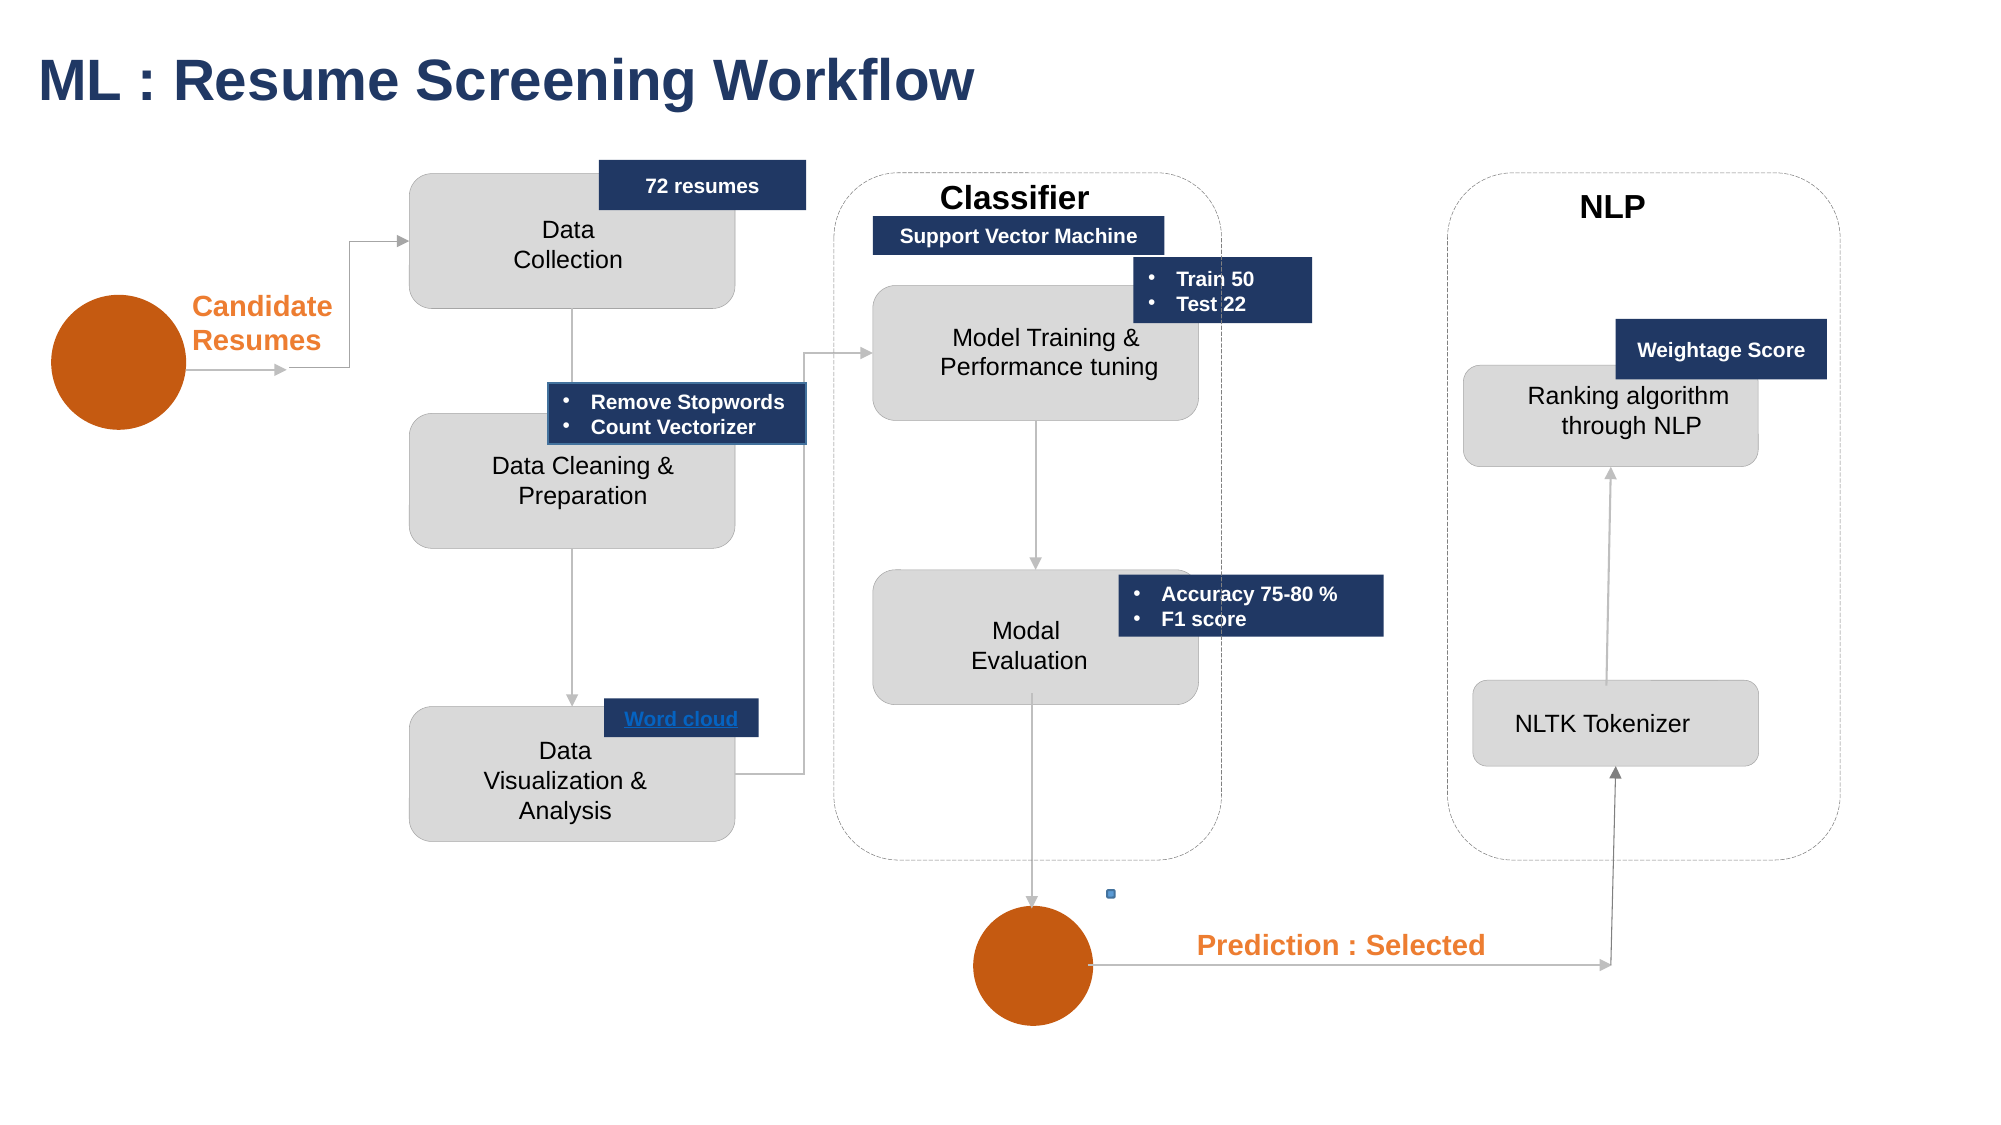

ML : Resume Screening Workflow
72 resumes
Classifier

NLP
Data
Collection
Support Vector Machine
Train 50
Test 22
Candidate
Resumes

Model Training &  Performance tuning
Weightage Score

Ranking algorithm
through NLP
Remove Stopwords
Count Vectorizer

Data Cleaning &
Preparation

Accuracy 75-80 %
F1 score
Modal
Evaluation

Word cloud
NLTK Tokenizer

Data
Visualization & Analysis

Prediction : Selected